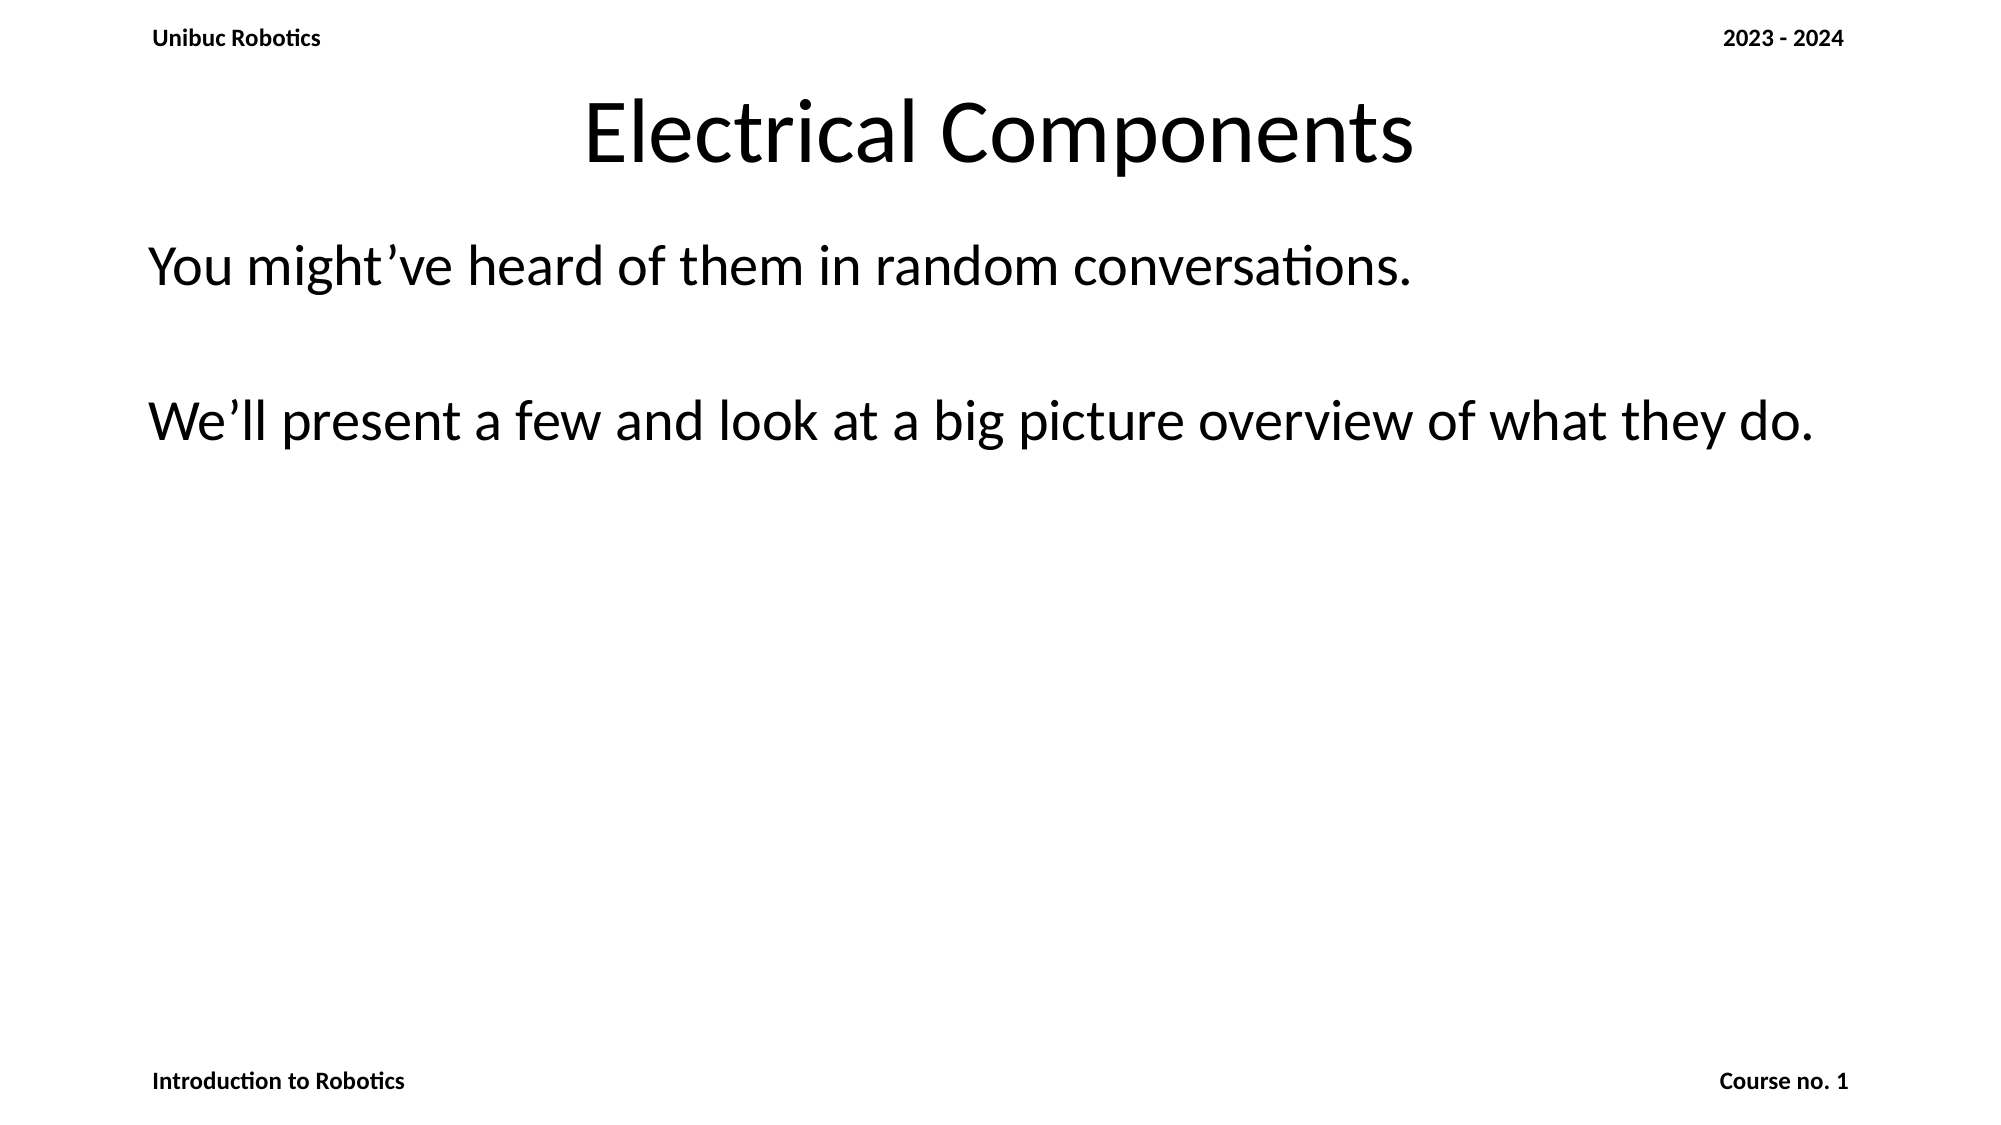

# Electrical Components
You might’ve heard of them in random conversations.

We’ll present a few and look at a big picture overview of what they do.